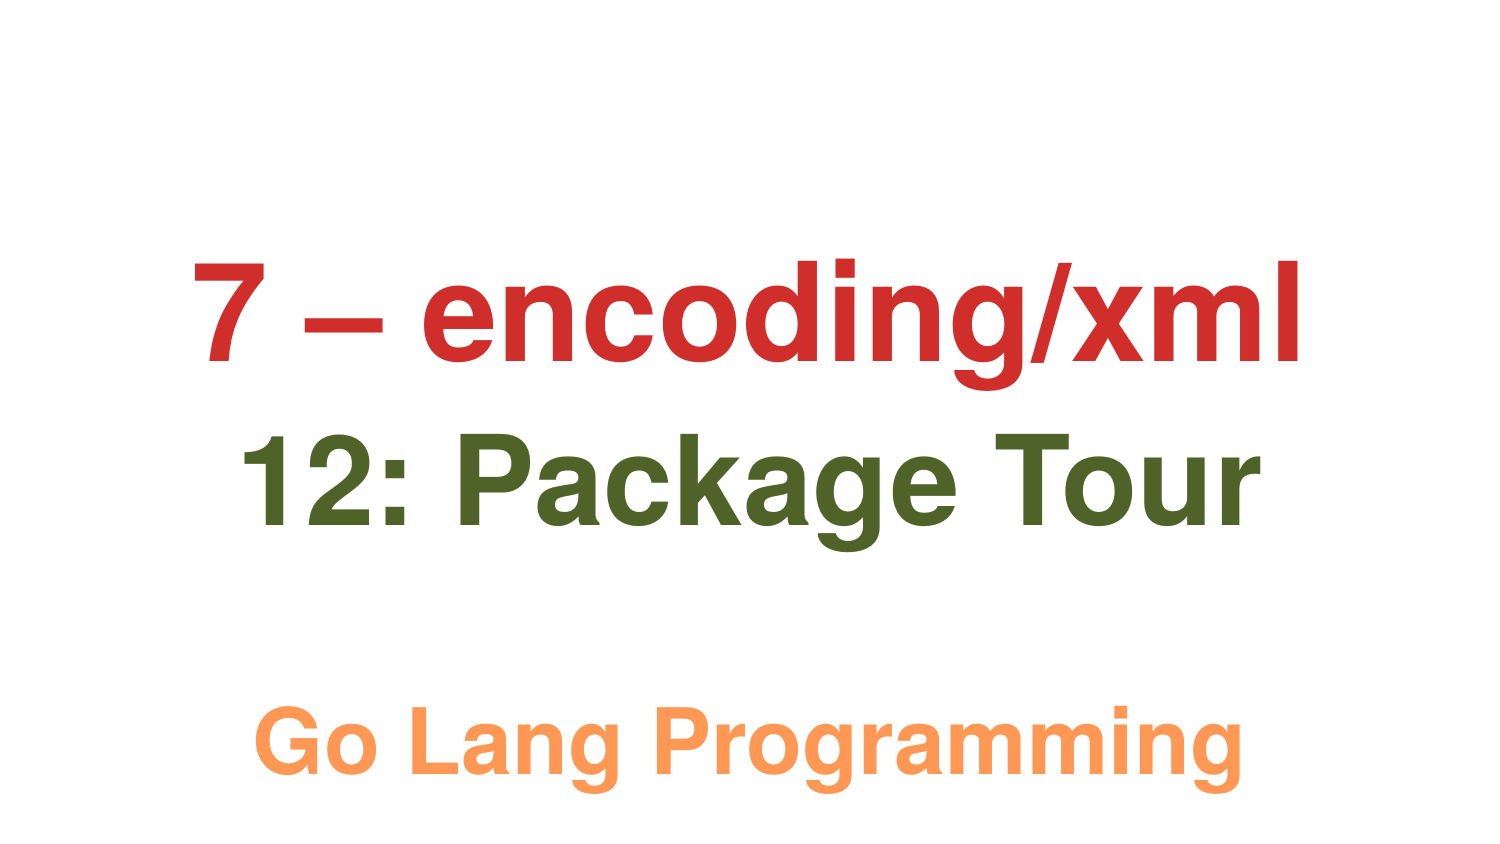

7 – encoding/xml
12: Package Tour
Go Lang Programming